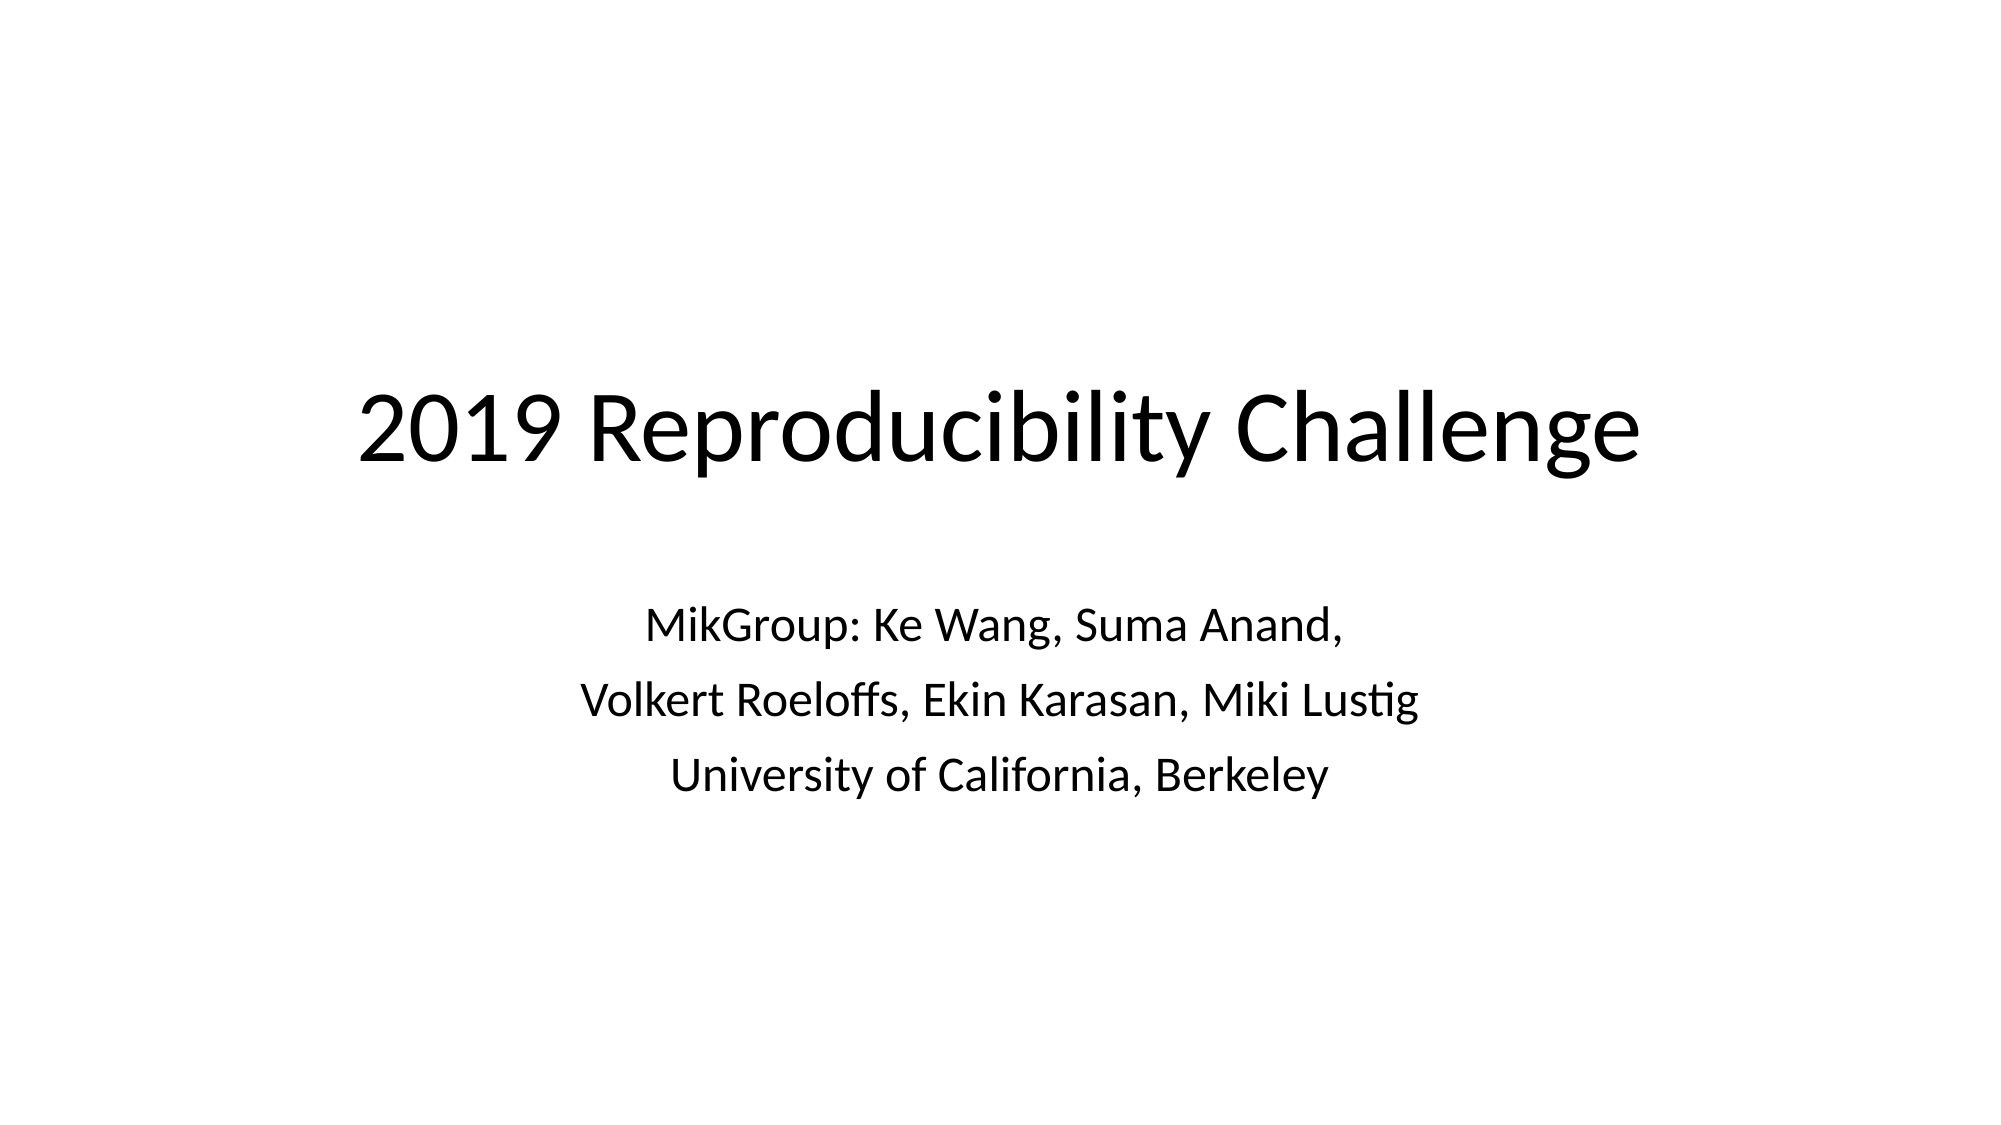

# 2019 Reproducibility Challenge
MikGroup: Ke Wang, Suma Anand,
Volkert Roeloffs, Ekin Karasan, Miki Lustig
University of California, Berkeley